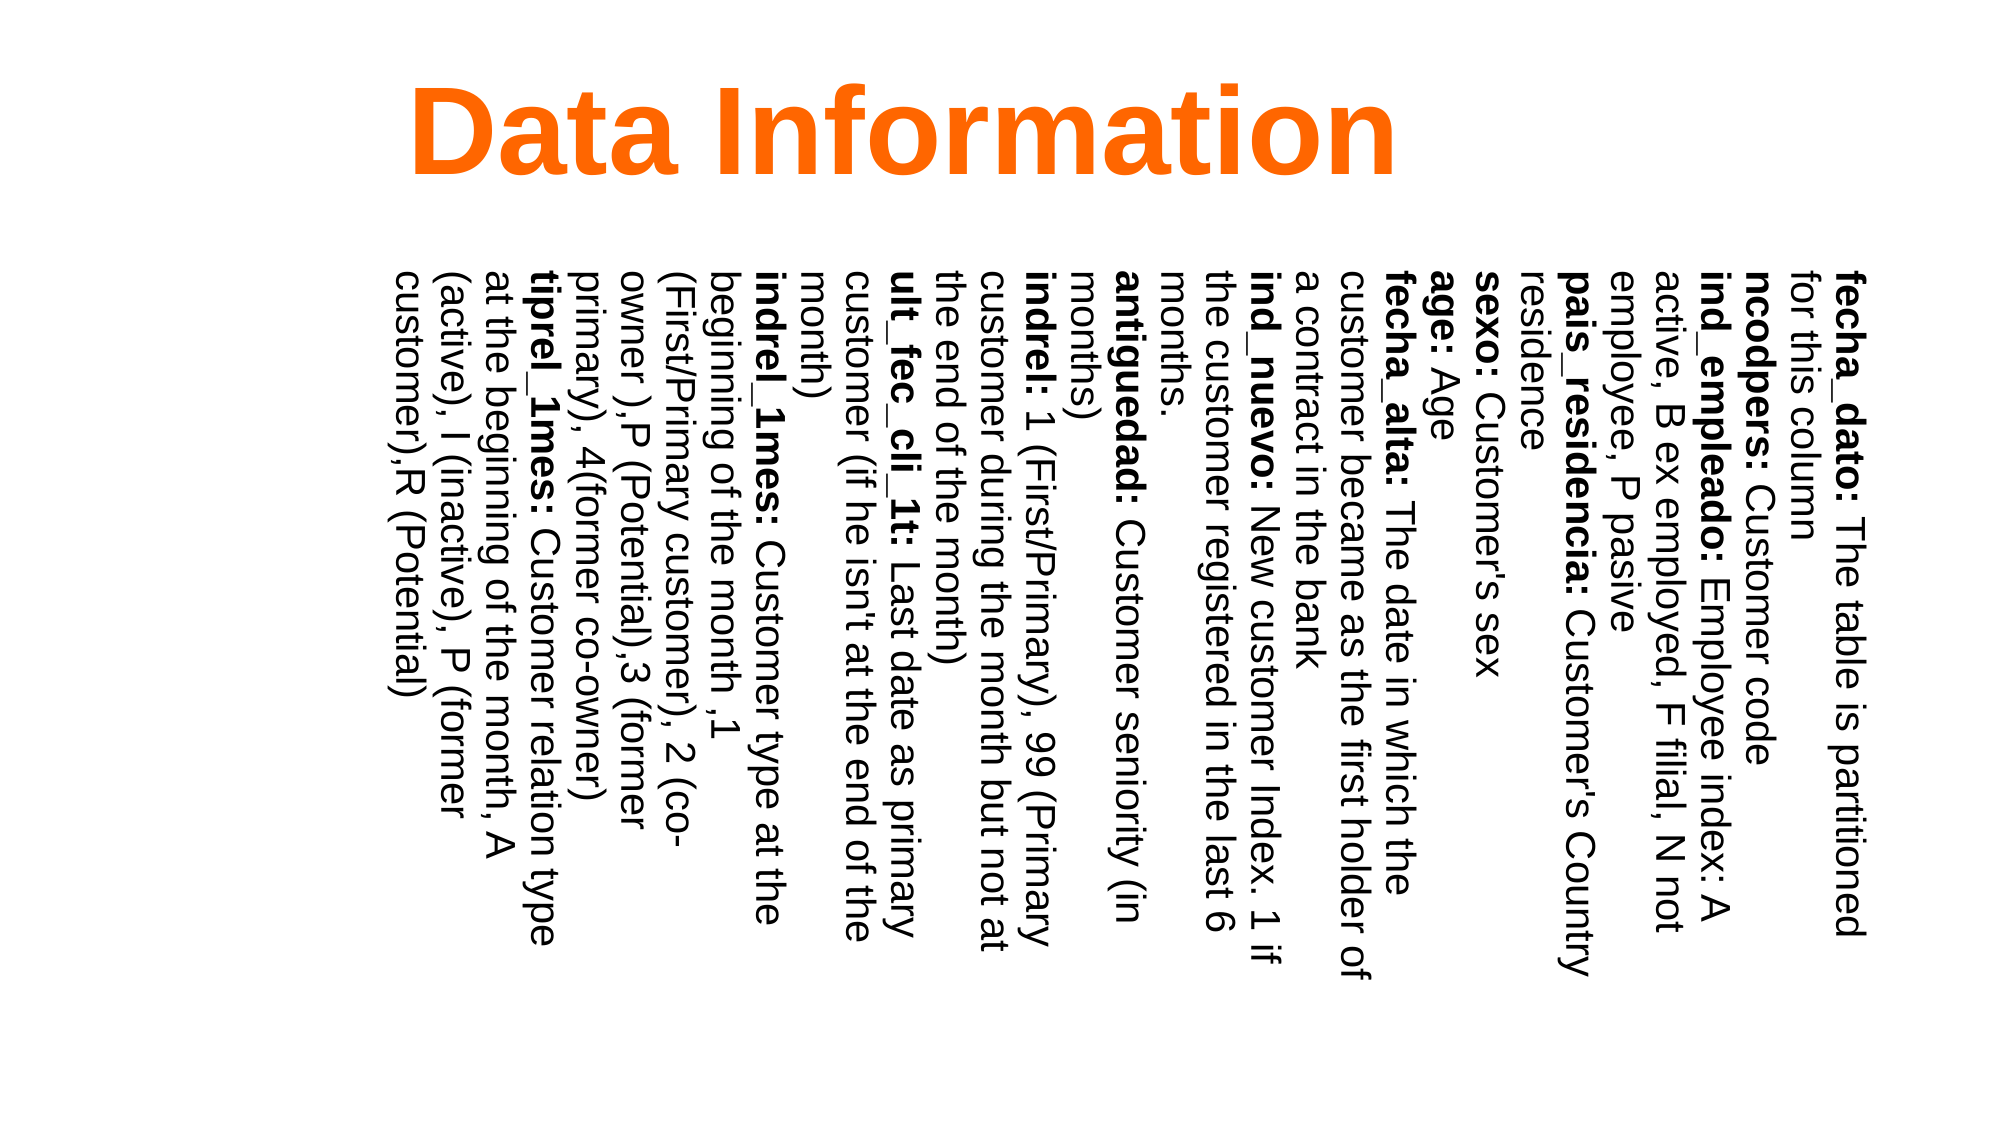

fecha_dato: The table is partitioned for this column
ncodpers: Customer code
ind_empleado: Employee index: A active, B ex employed, F filial, N not employee, P pasive
pais_residencia: Customer's Country residence
sexo: Customer's sex
age: Age
fecha_alta: The date in which the customer became as the first holder of a contract in the bank
ind_nuevo: New customer Index. 1 if the customer registered in the last 6 months.
antiguedad: Customer seniority (in months)
indrel: 1 (First/Primary), 99 (Primary customer during the month but not at the end of the month)
ult_fec_cli_1t: Last date as primary customer (if he isn't at the end of the month)
indrel_1mes: Customer type at the beginning of the month ,1 (First/Primary customer), 2 (co-owner ),P (Potential),3 (former primary), 4(former co-owner)
tiprel_1mes: Customer relation type at the beginning of the month, A (active), I (inactive), P (former customer),R (Potential)
Data Information